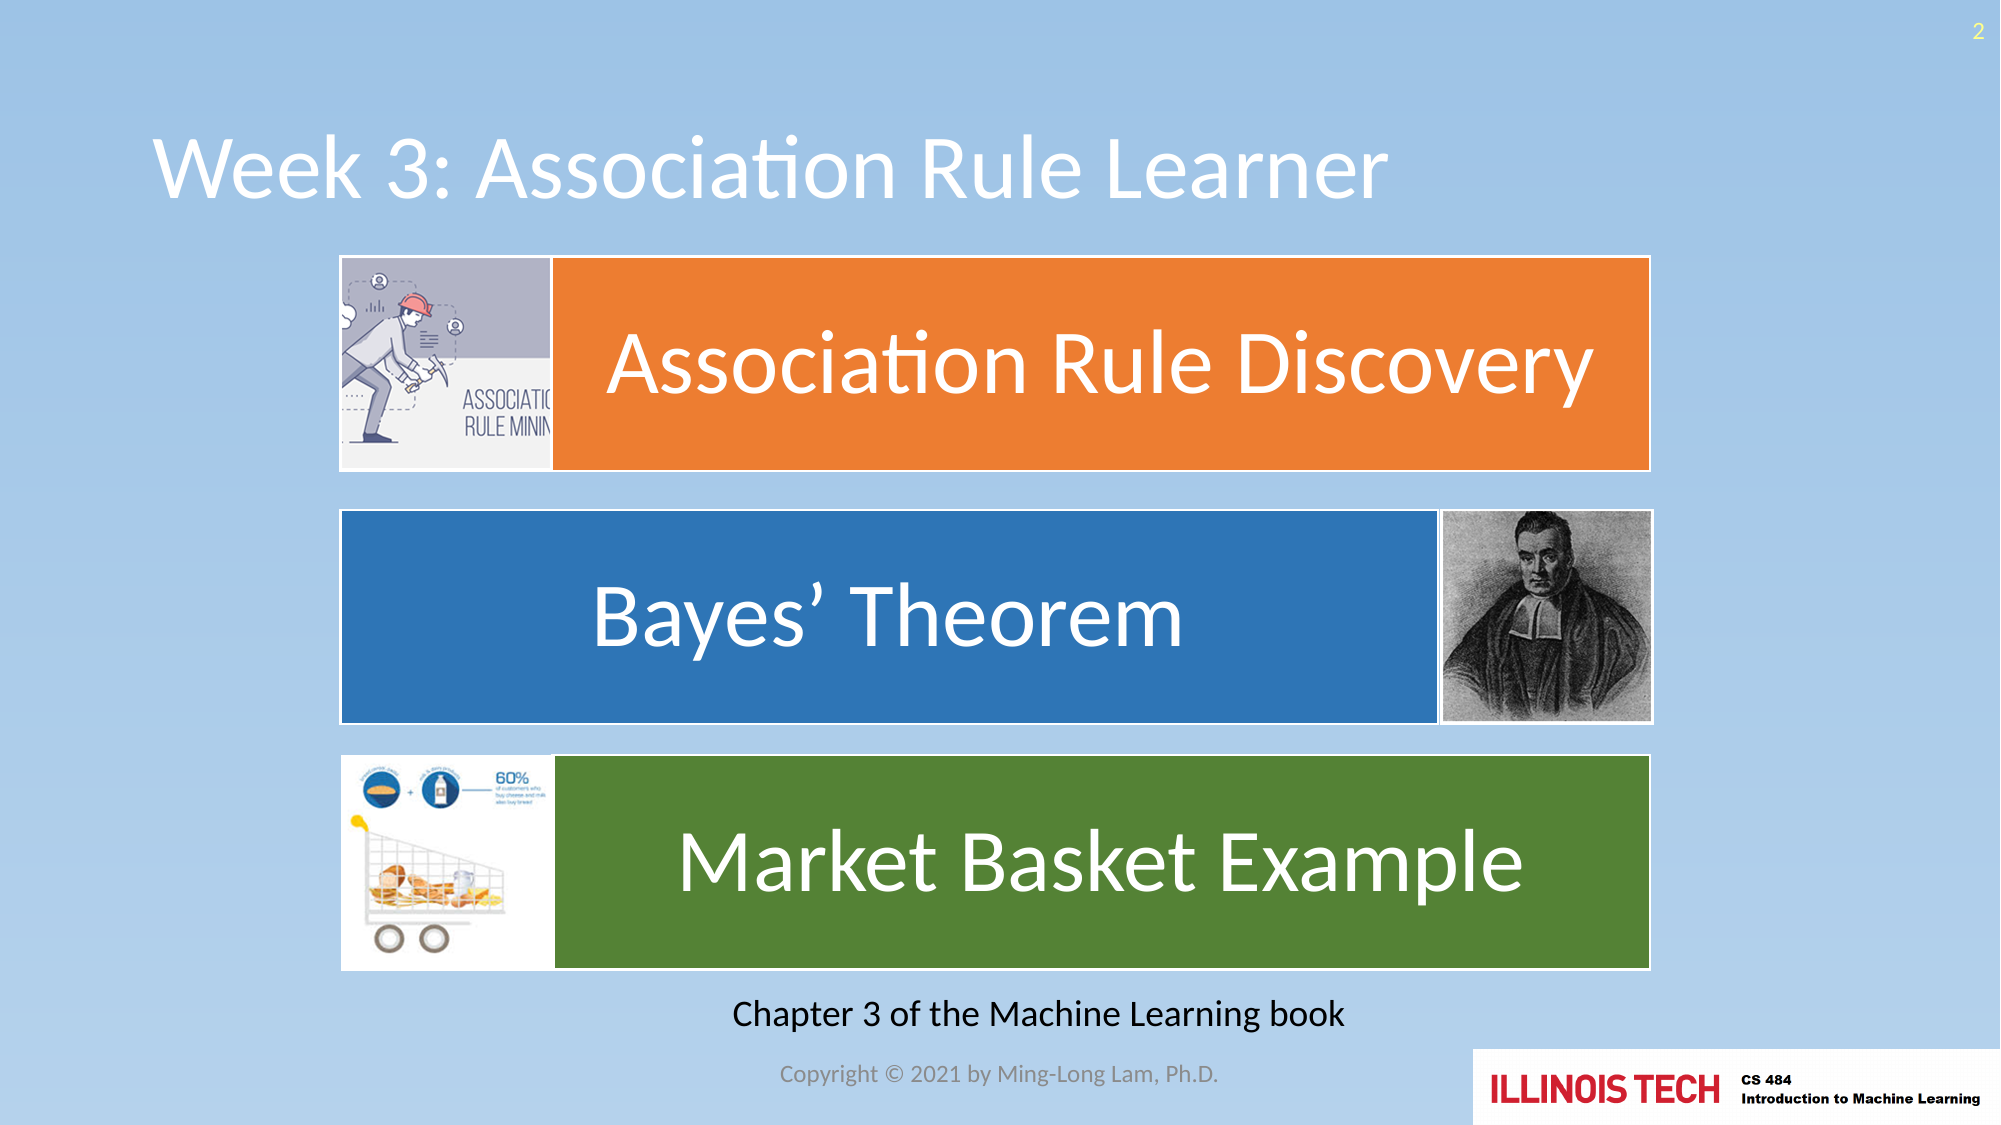

2
# Week 3: Association Rule Learner
Association Rule Discovery
Bayes’ Theorem
Market Basket Example
Chapter 3 of the Machine Learning book
Copyright © 2021 by Ming-Long Lam, Ph.D.